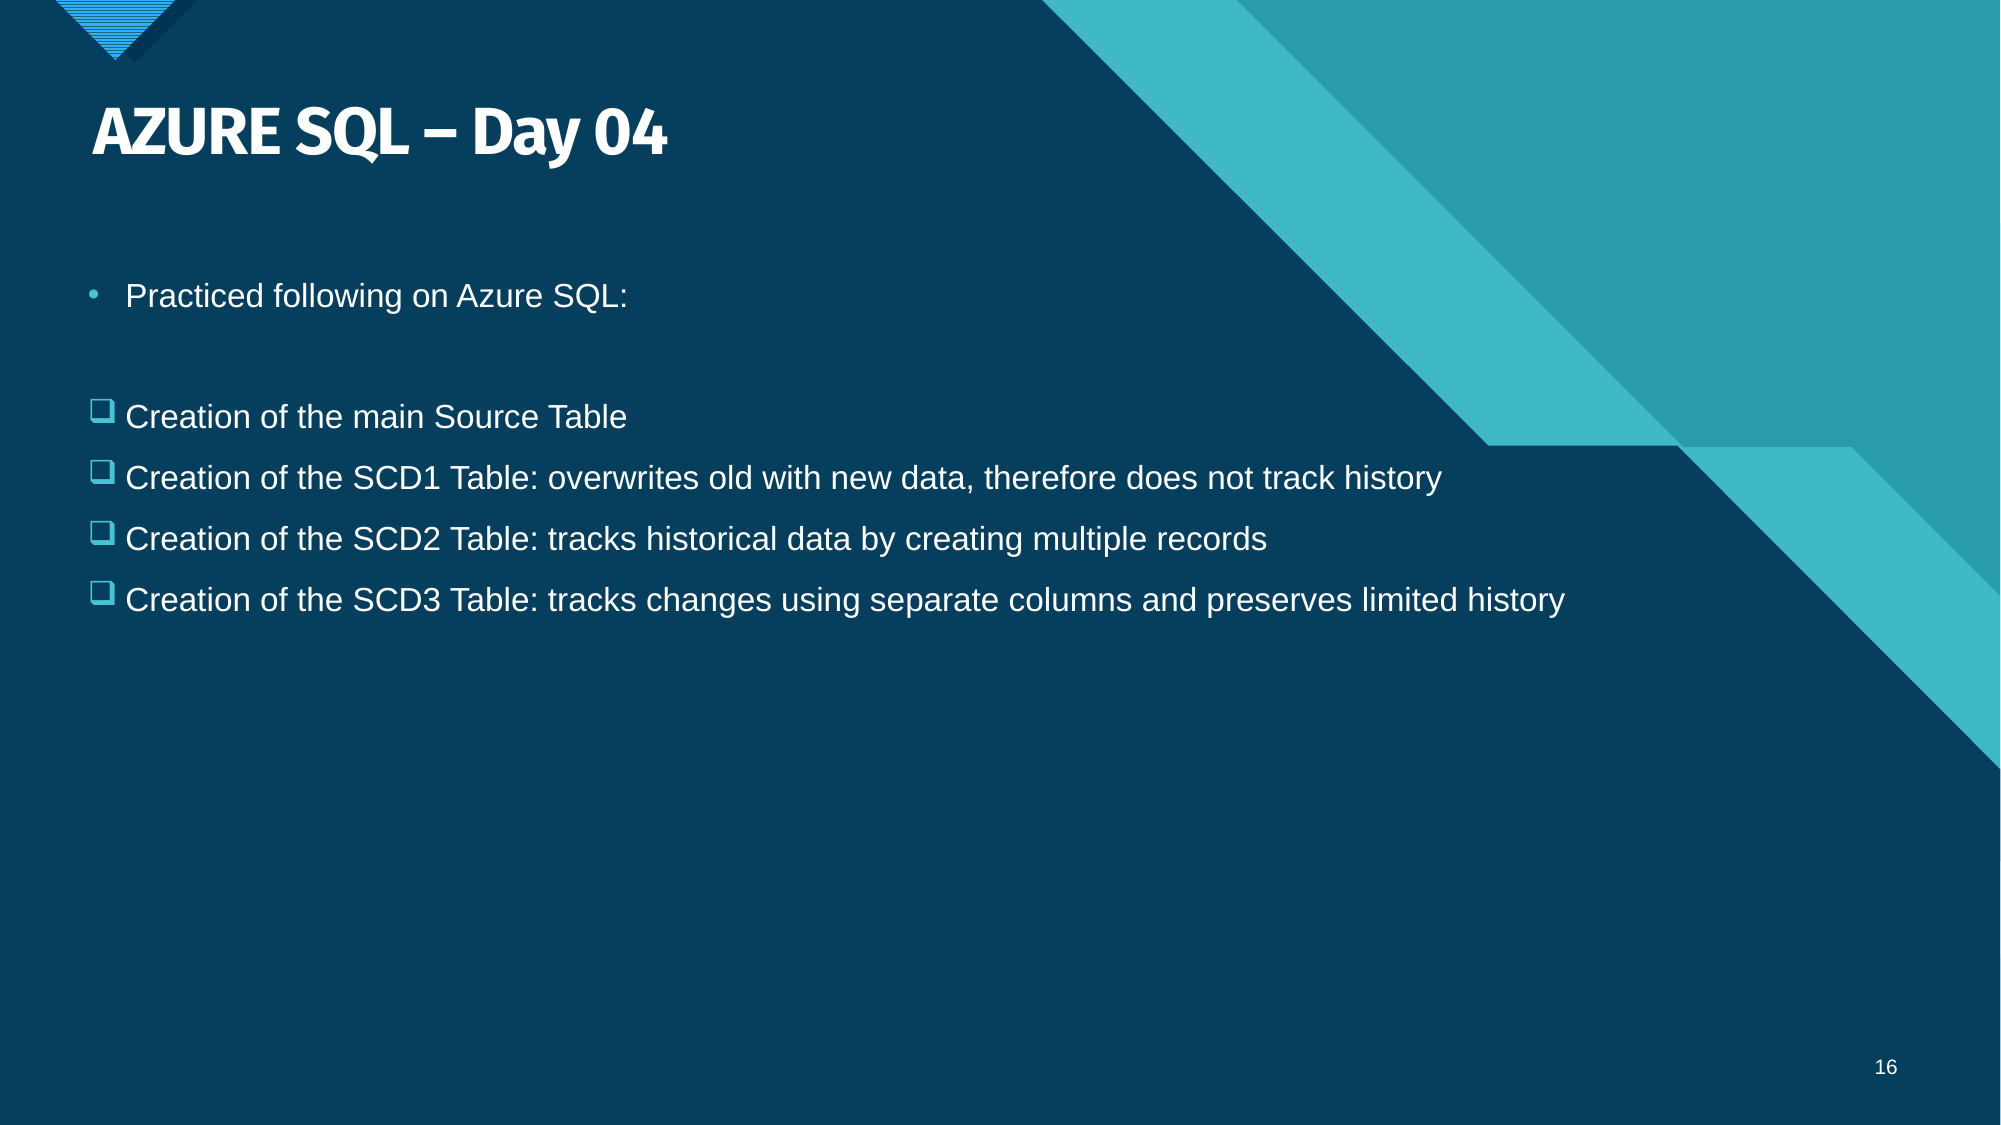

# AZURE SQL – Day 04
Practiced following on Azure SQL:

Creation of the main Source Table
Creation of the SCD1 Table: overwrites old with new data, therefore does not track history
Creation of the SCD2 Table: tracks historical data by creating multiple records
Creation of the SCD3 Table: tracks changes using separate columns and preserves limited history

16